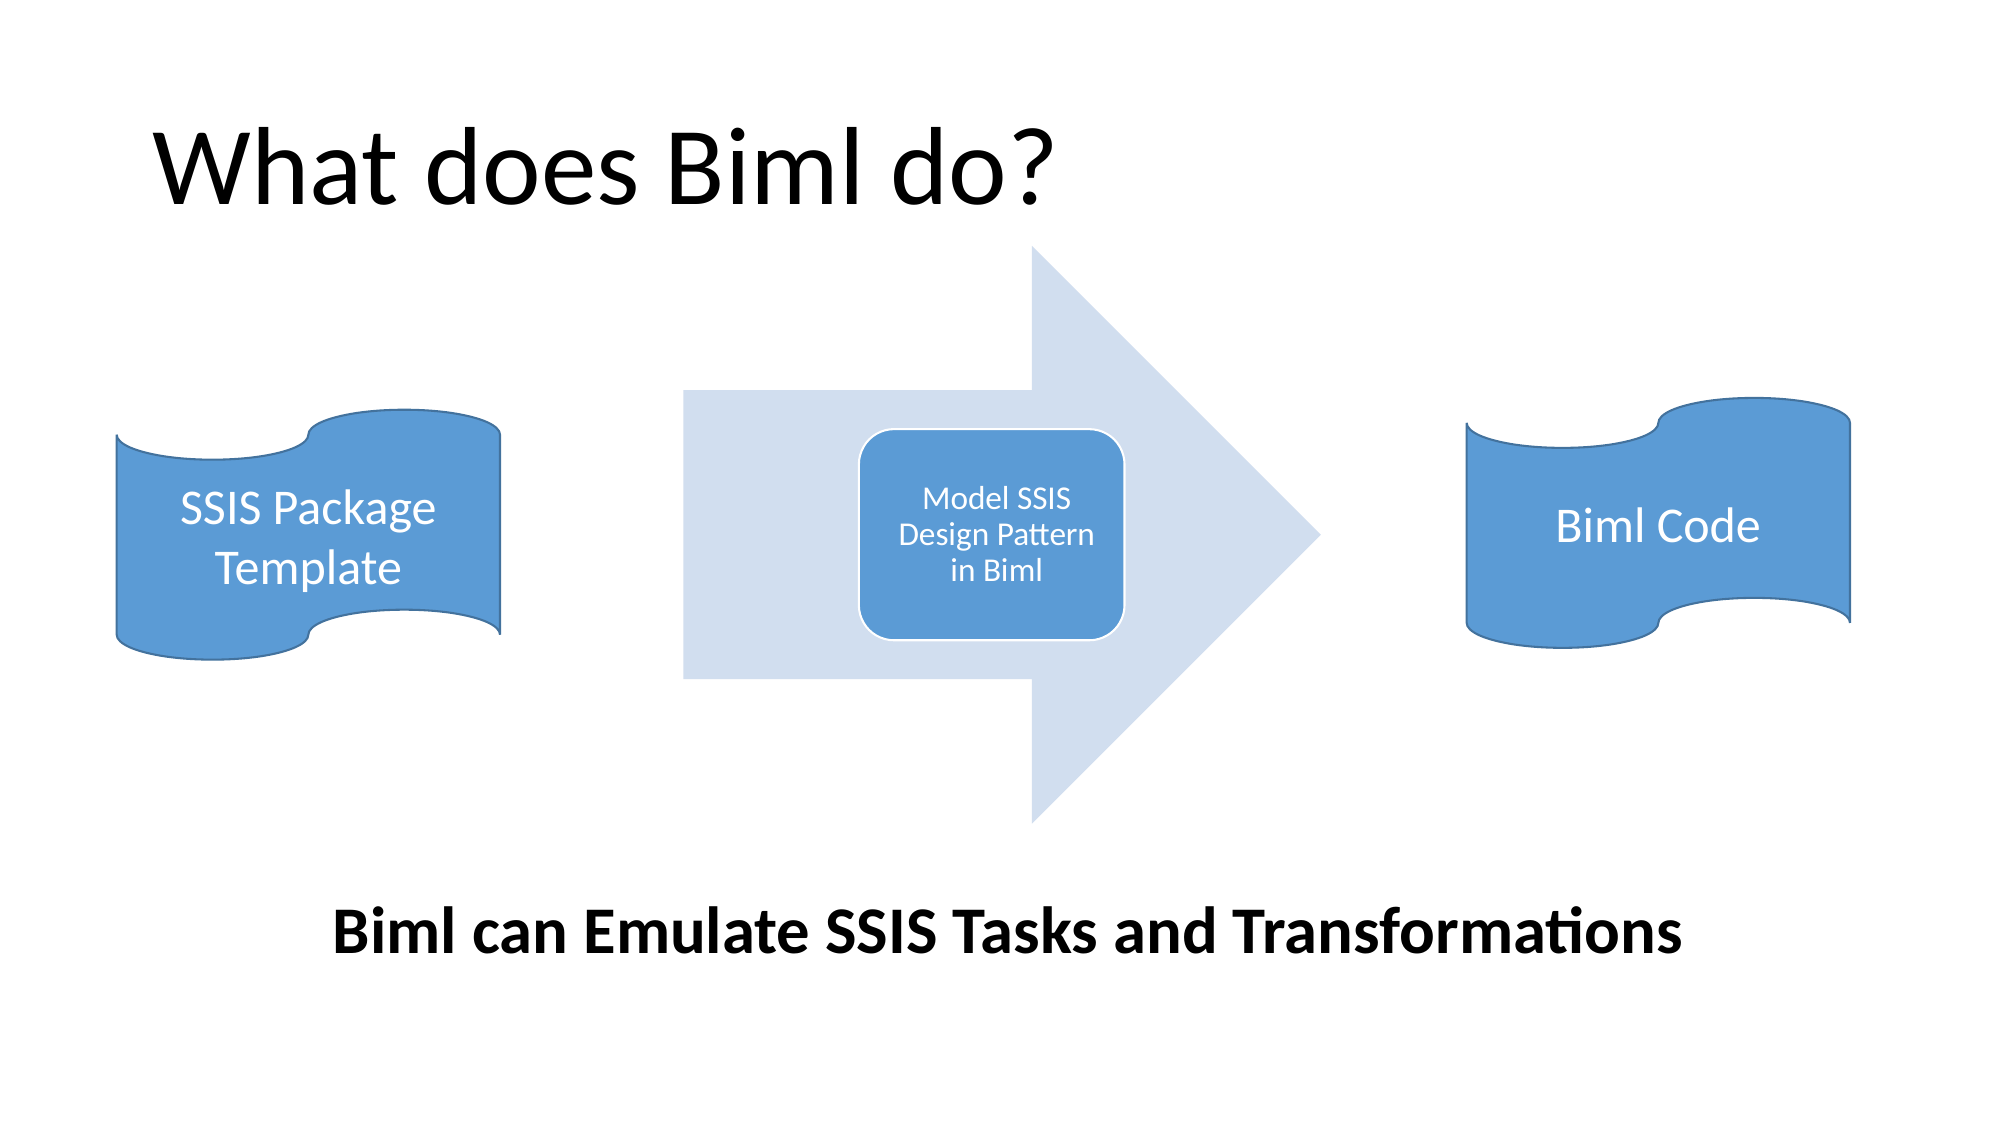

# What does Biml do?

Model SSIS Design Pattern in Biml
Biml Code
SSIS Package Template
Biml can Emulate SSIS Tasks and Transformations